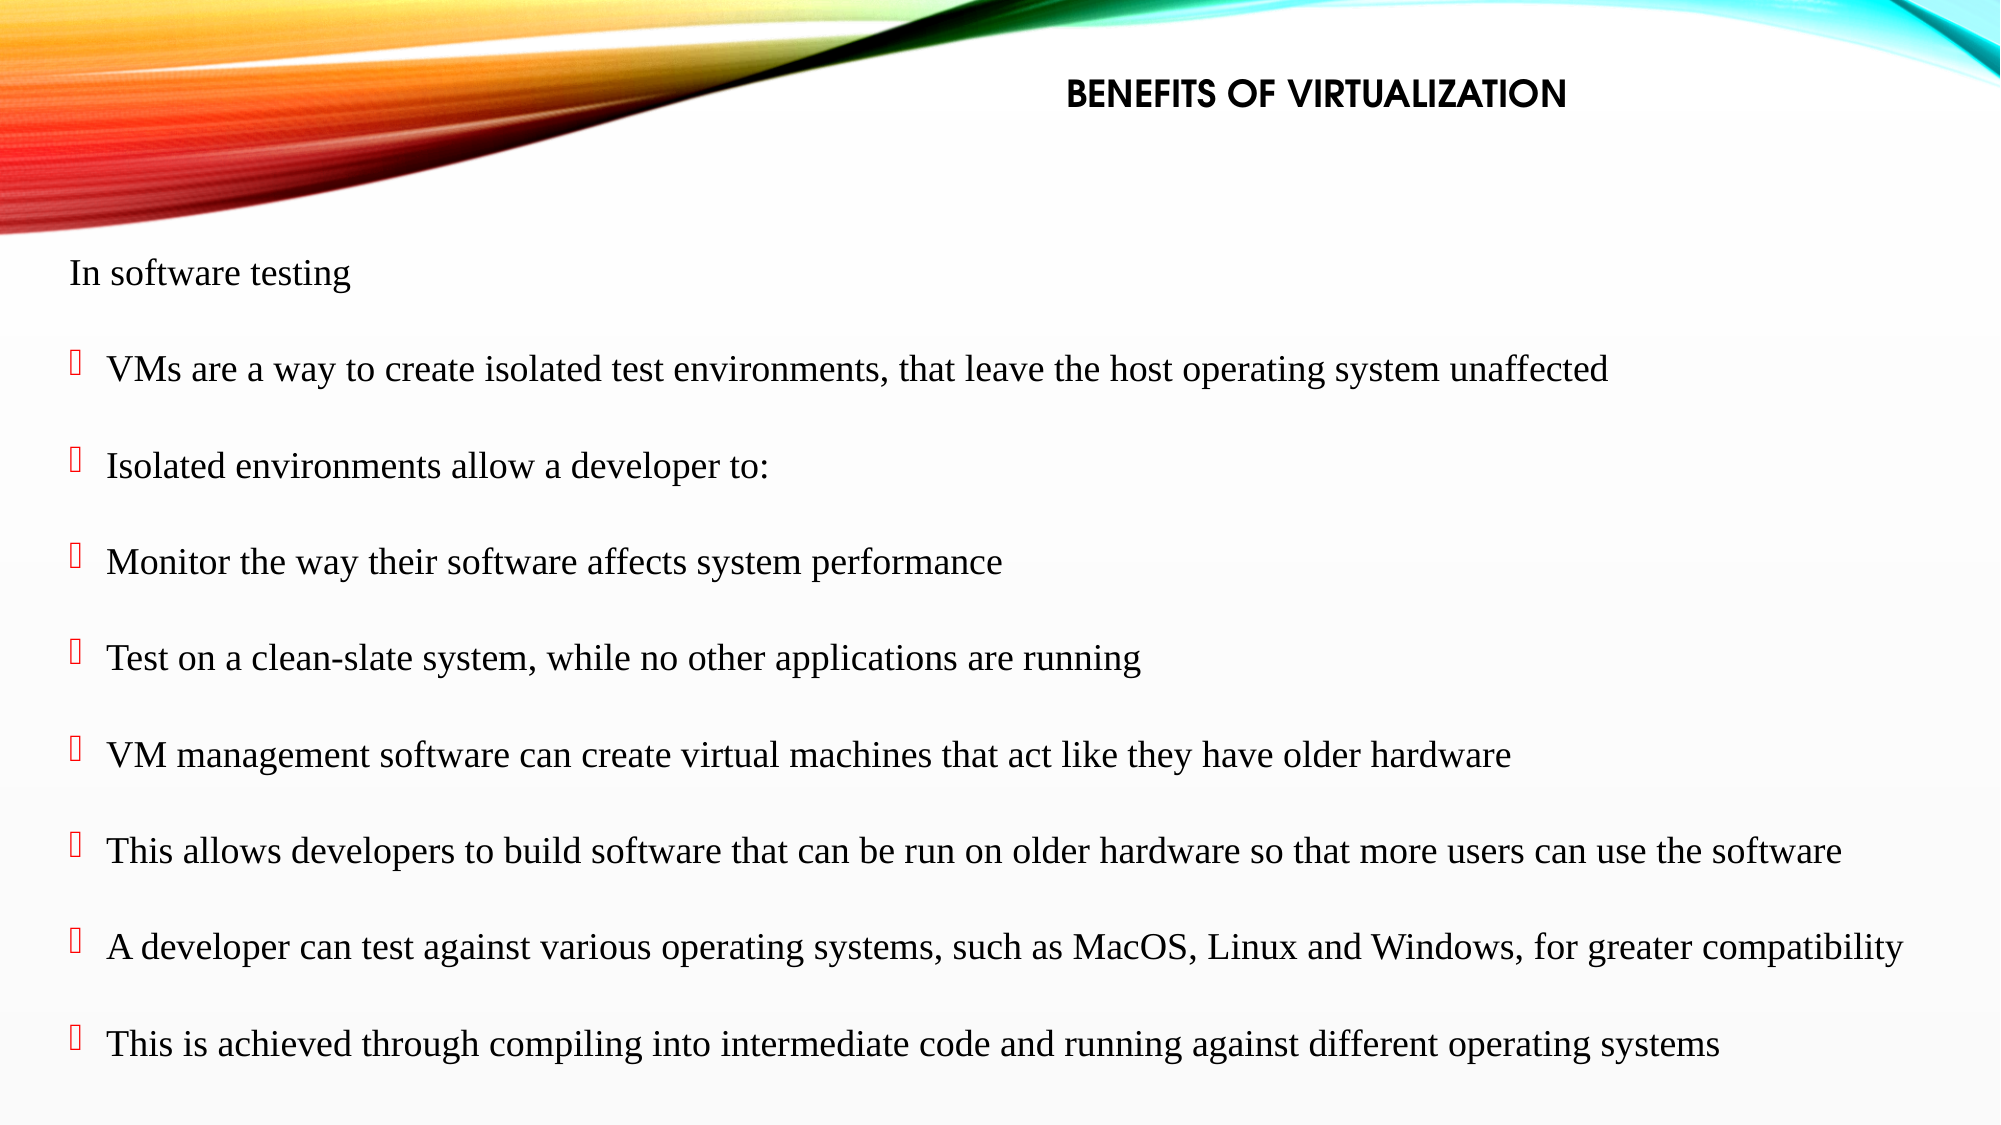

# Benefits of Virtualization
In software testing
VMs are a way to create isolated test environments, that leave the host operating system unaffected
Isolated environments allow a developer to:
Monitor the way their software affects system performance
Test on a clean-slate system, while no other applications are running
VM management software can create virtual machines that act like they have older hardware
This allows developers to build software that can be run on older hardware so that more users can use the software
A developer can test against various operating systems, such as MacOS, Linux and Windows, for greater compatibility
This is achieved through compiling into intermediate code and running against different operating systems